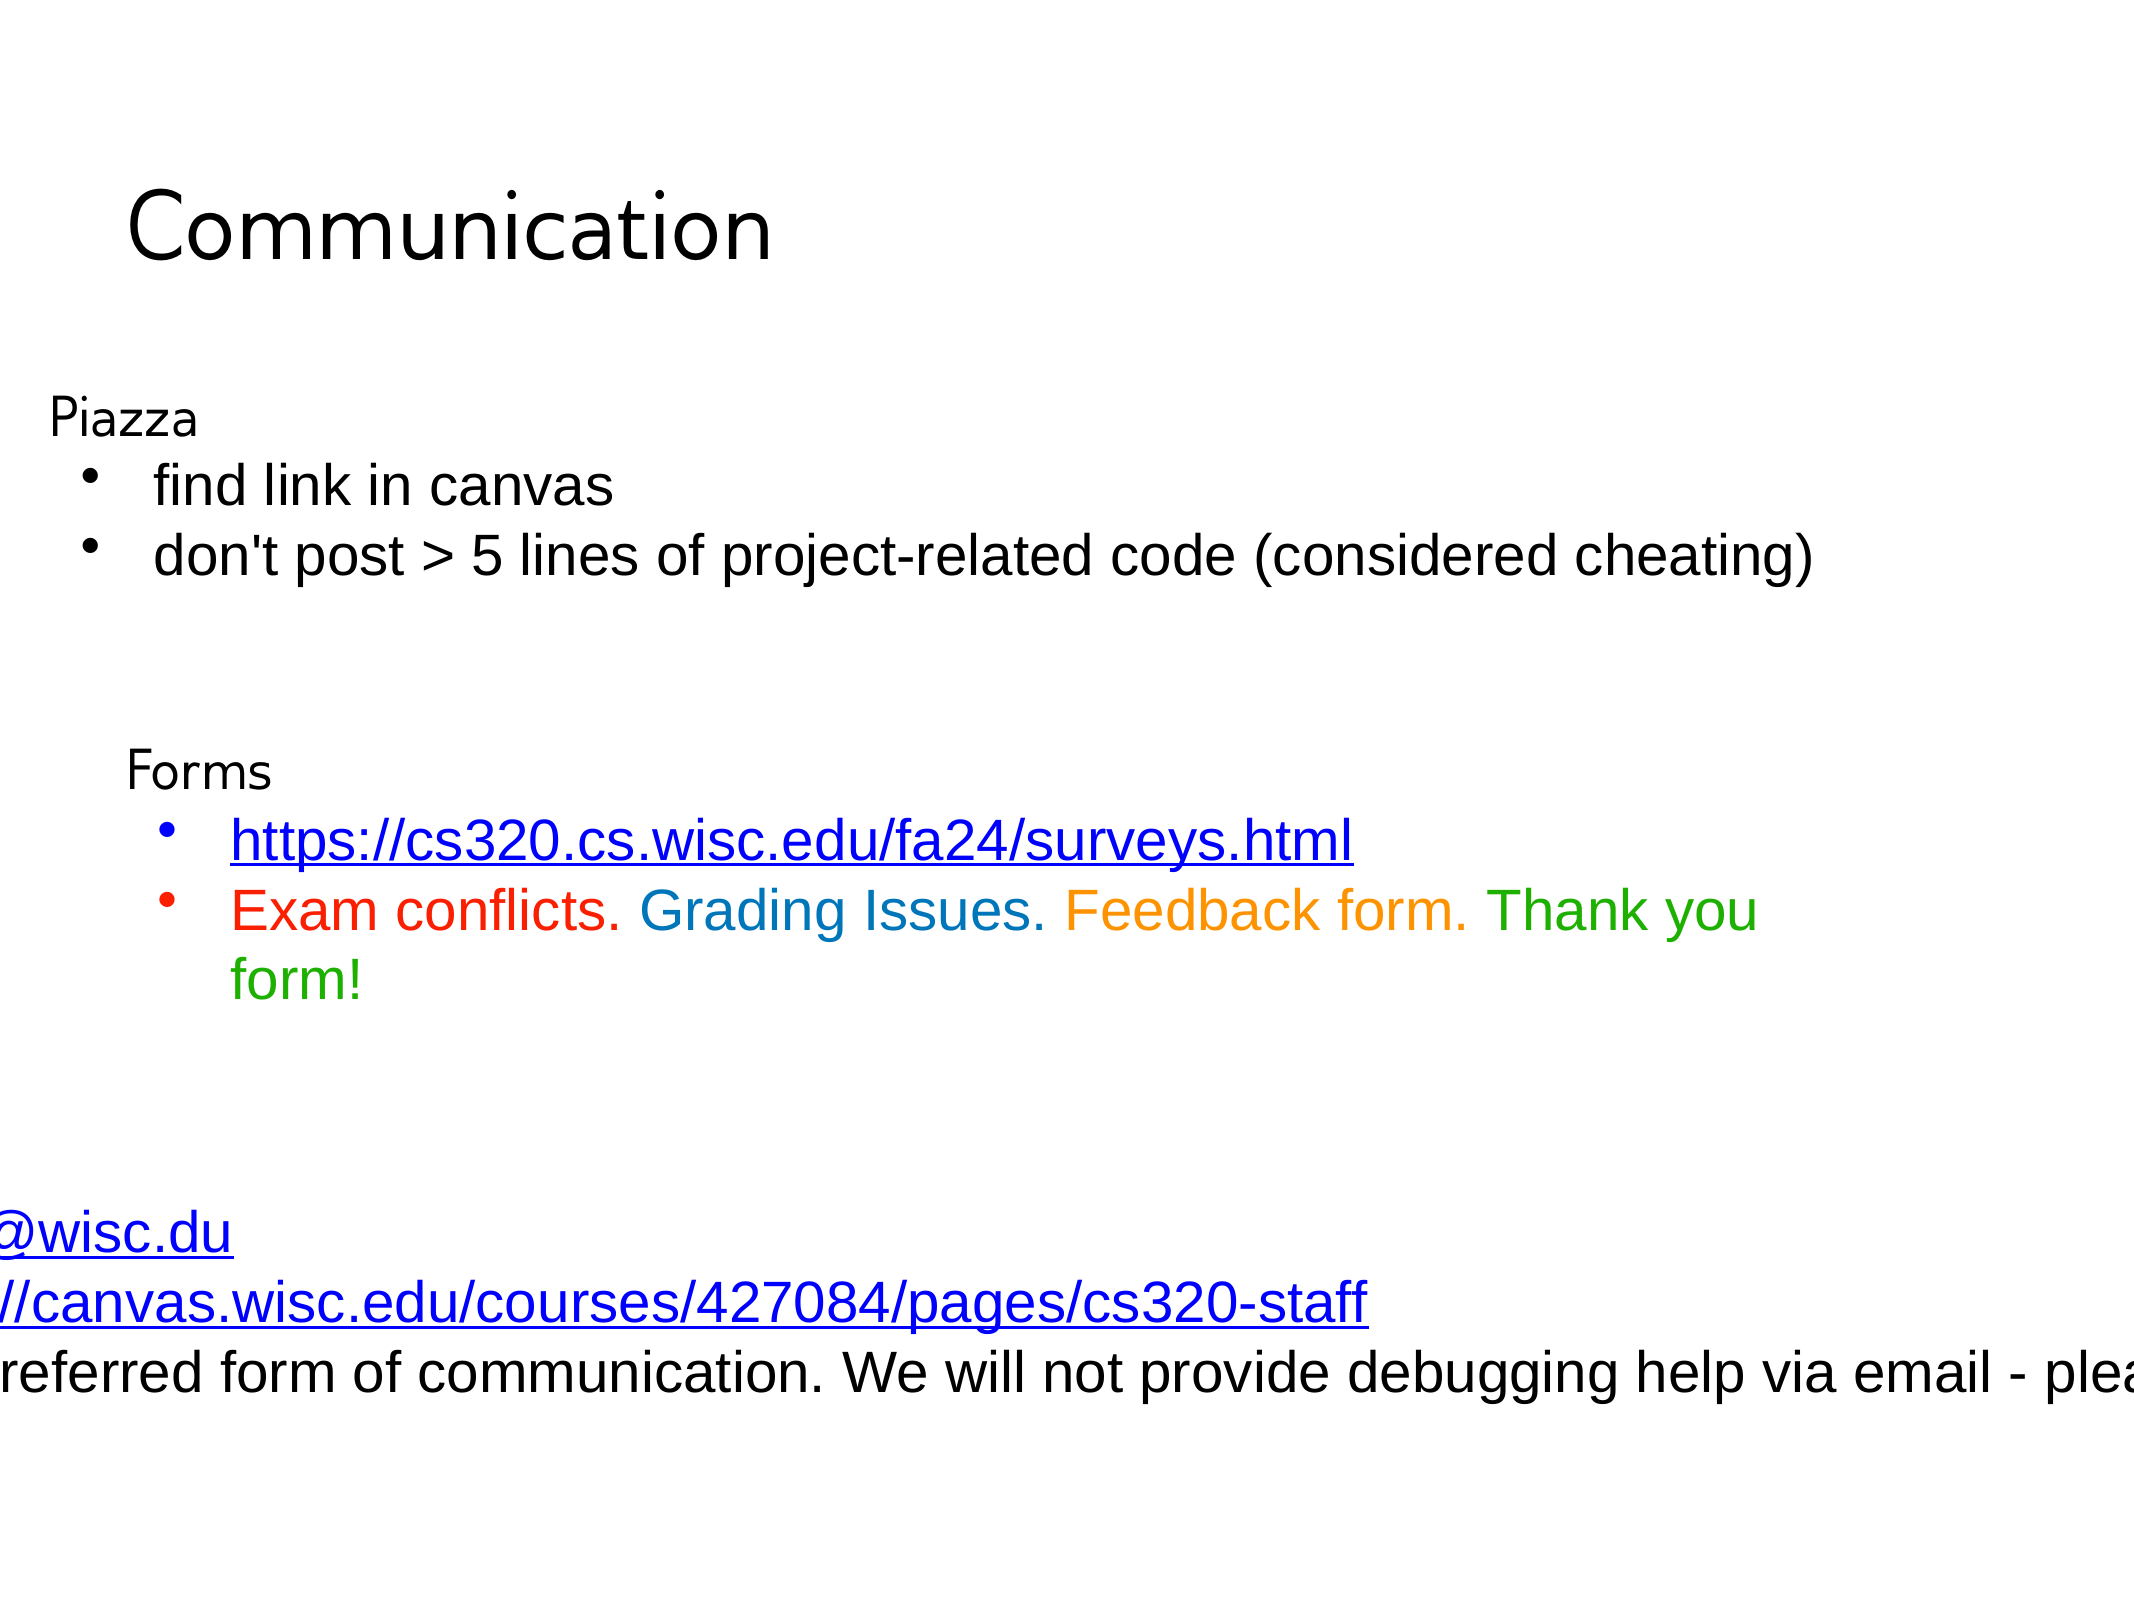

# Communication
Piazza
find link in canvas
don't post > 5 lines of project-related code (considered cheating)
Forms
https://cs320.cs.wisc.edu/fa24/surveys.html
Exam conflicts. Grading Issues. Feedback form. Thank you form!
Email (least preferred)
me: gurmail.Singh@wisc.du
Course staff: https://canvas.wisc.edu/courses/427084/pages/cs320-staff
Email is the least preferred form of communication. We will not provide debugging help via email - please attend office hours for that.